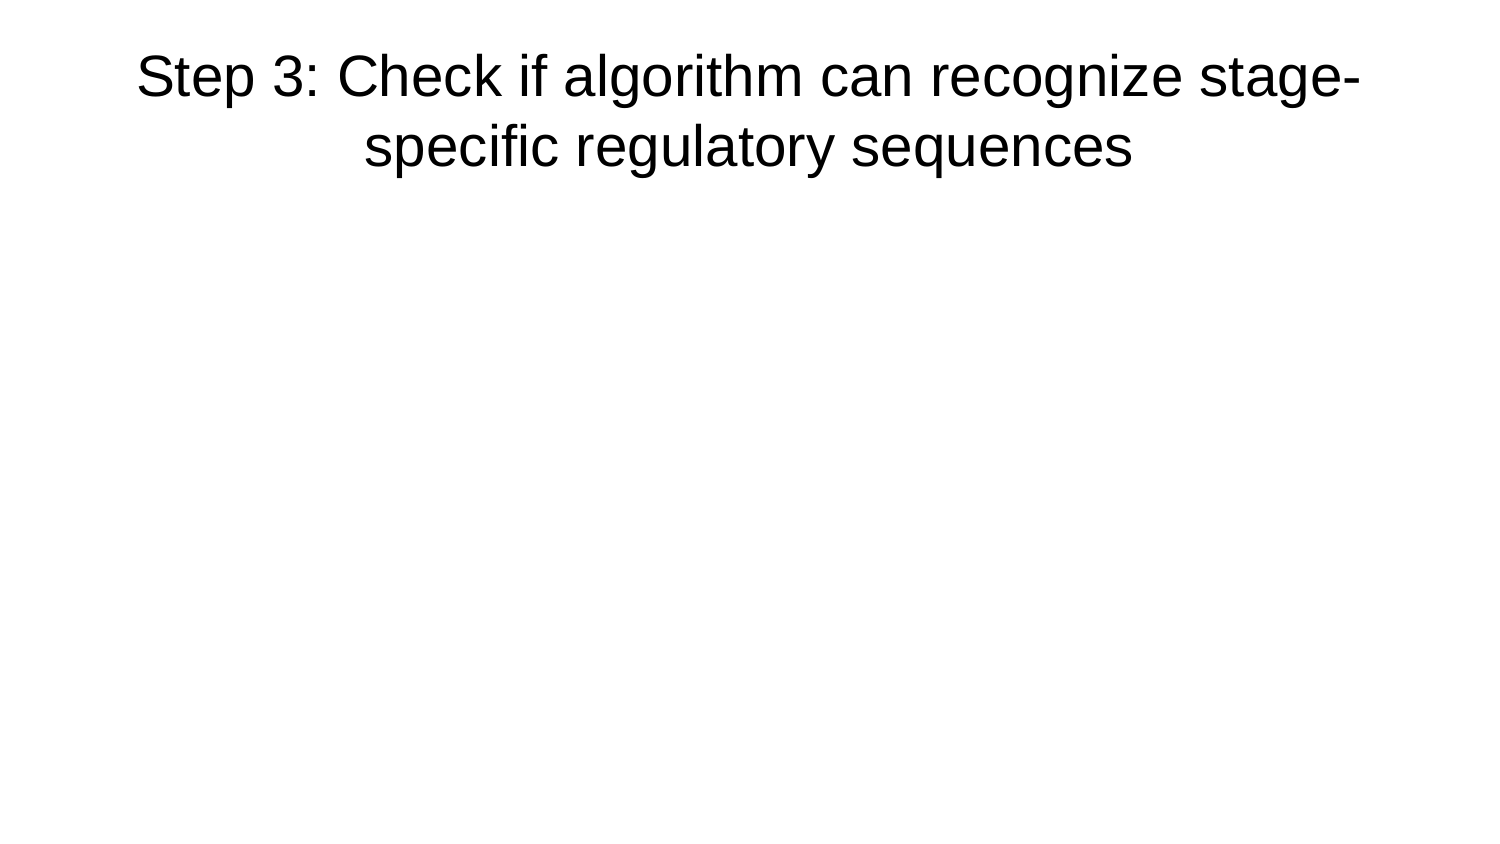

# Step 3: Check if algorithm can recognize stage-specific regulatory sequences